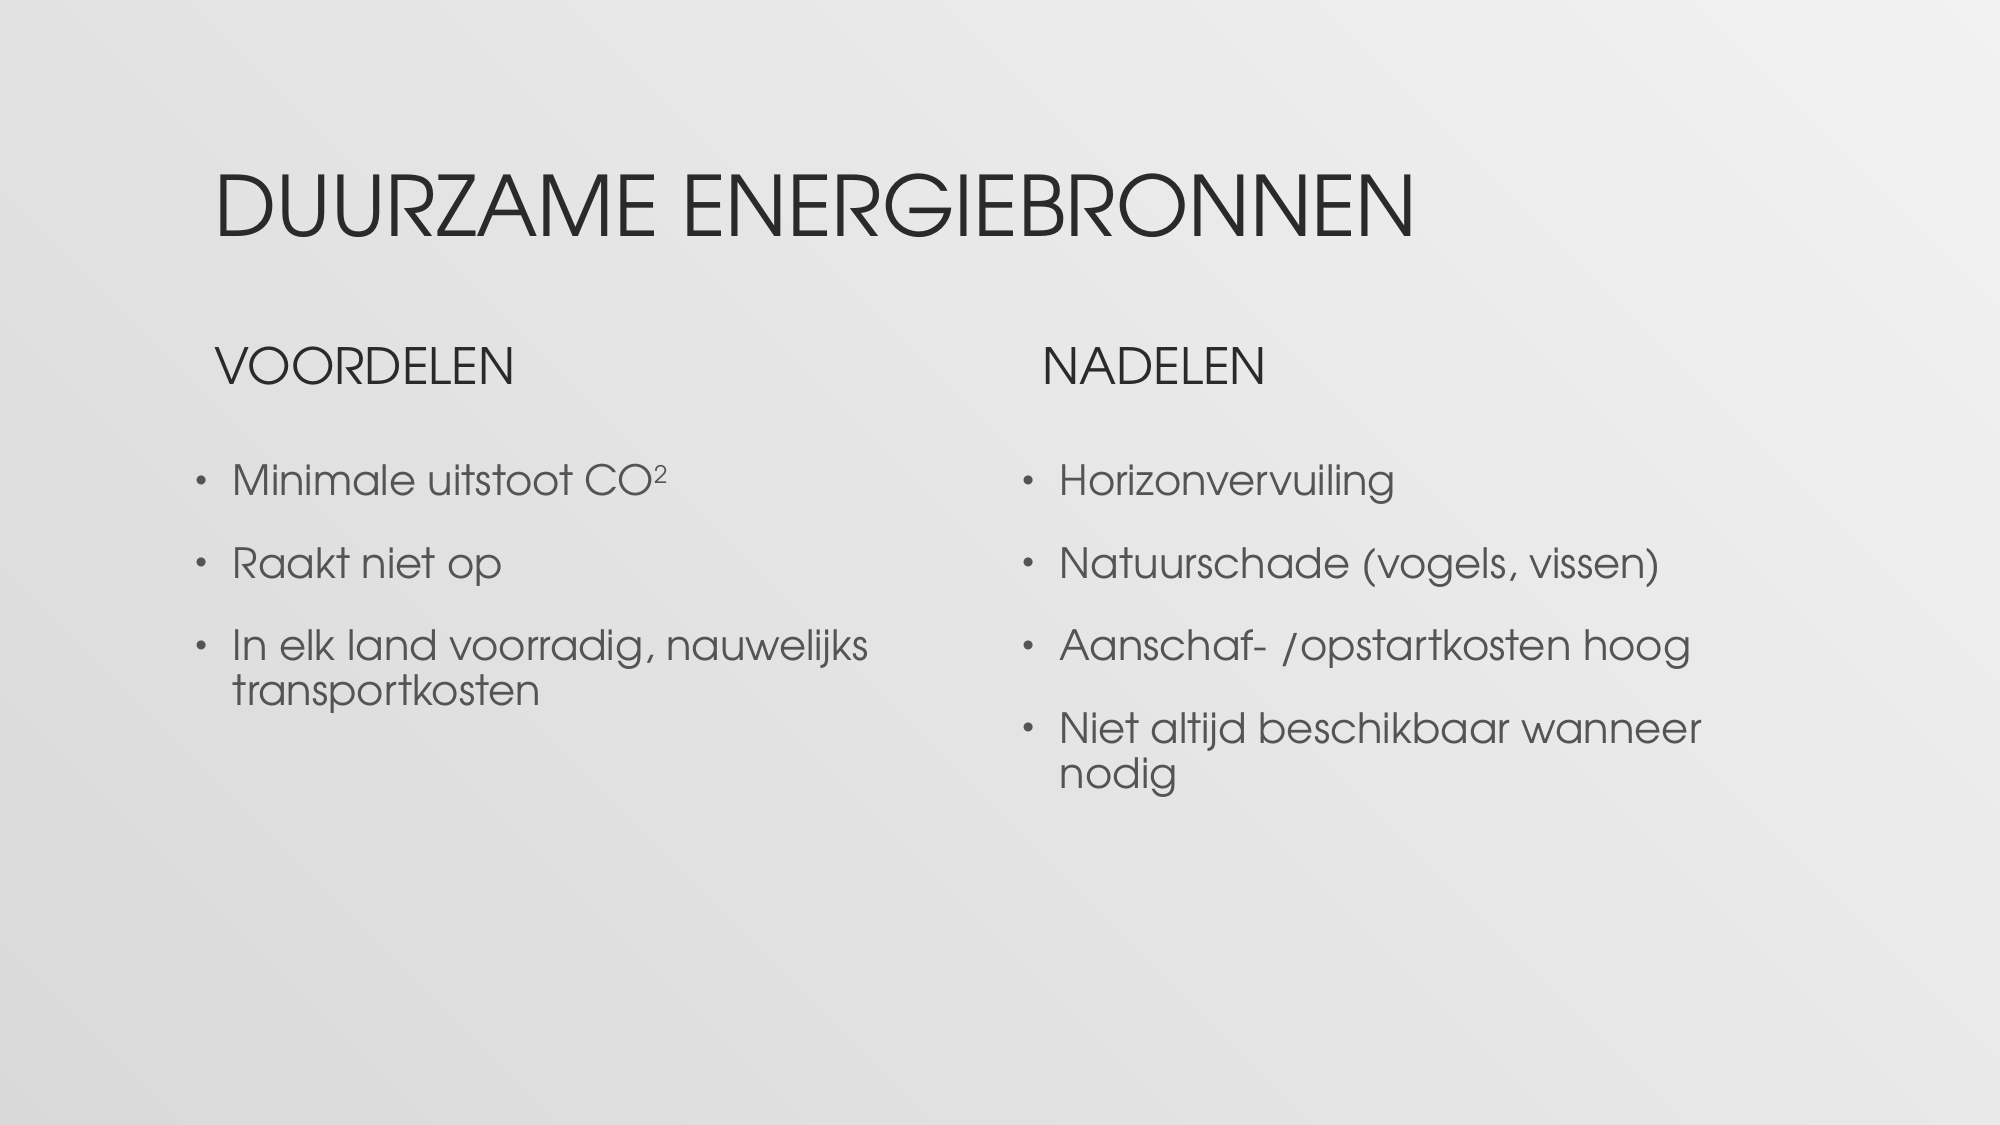

# Duurzame energiebronnen
voorDELEN
naDELEN
Minimale uitstoot CO2
Raakt niet op
In elk land voorradig, nauwelijks transportkosten

Horizonvervuiling
Natuurschade (vogels, vissen)
Aanschaf- /opstartkosten hoog
Niet altijd beschikbaar wanneer nodig